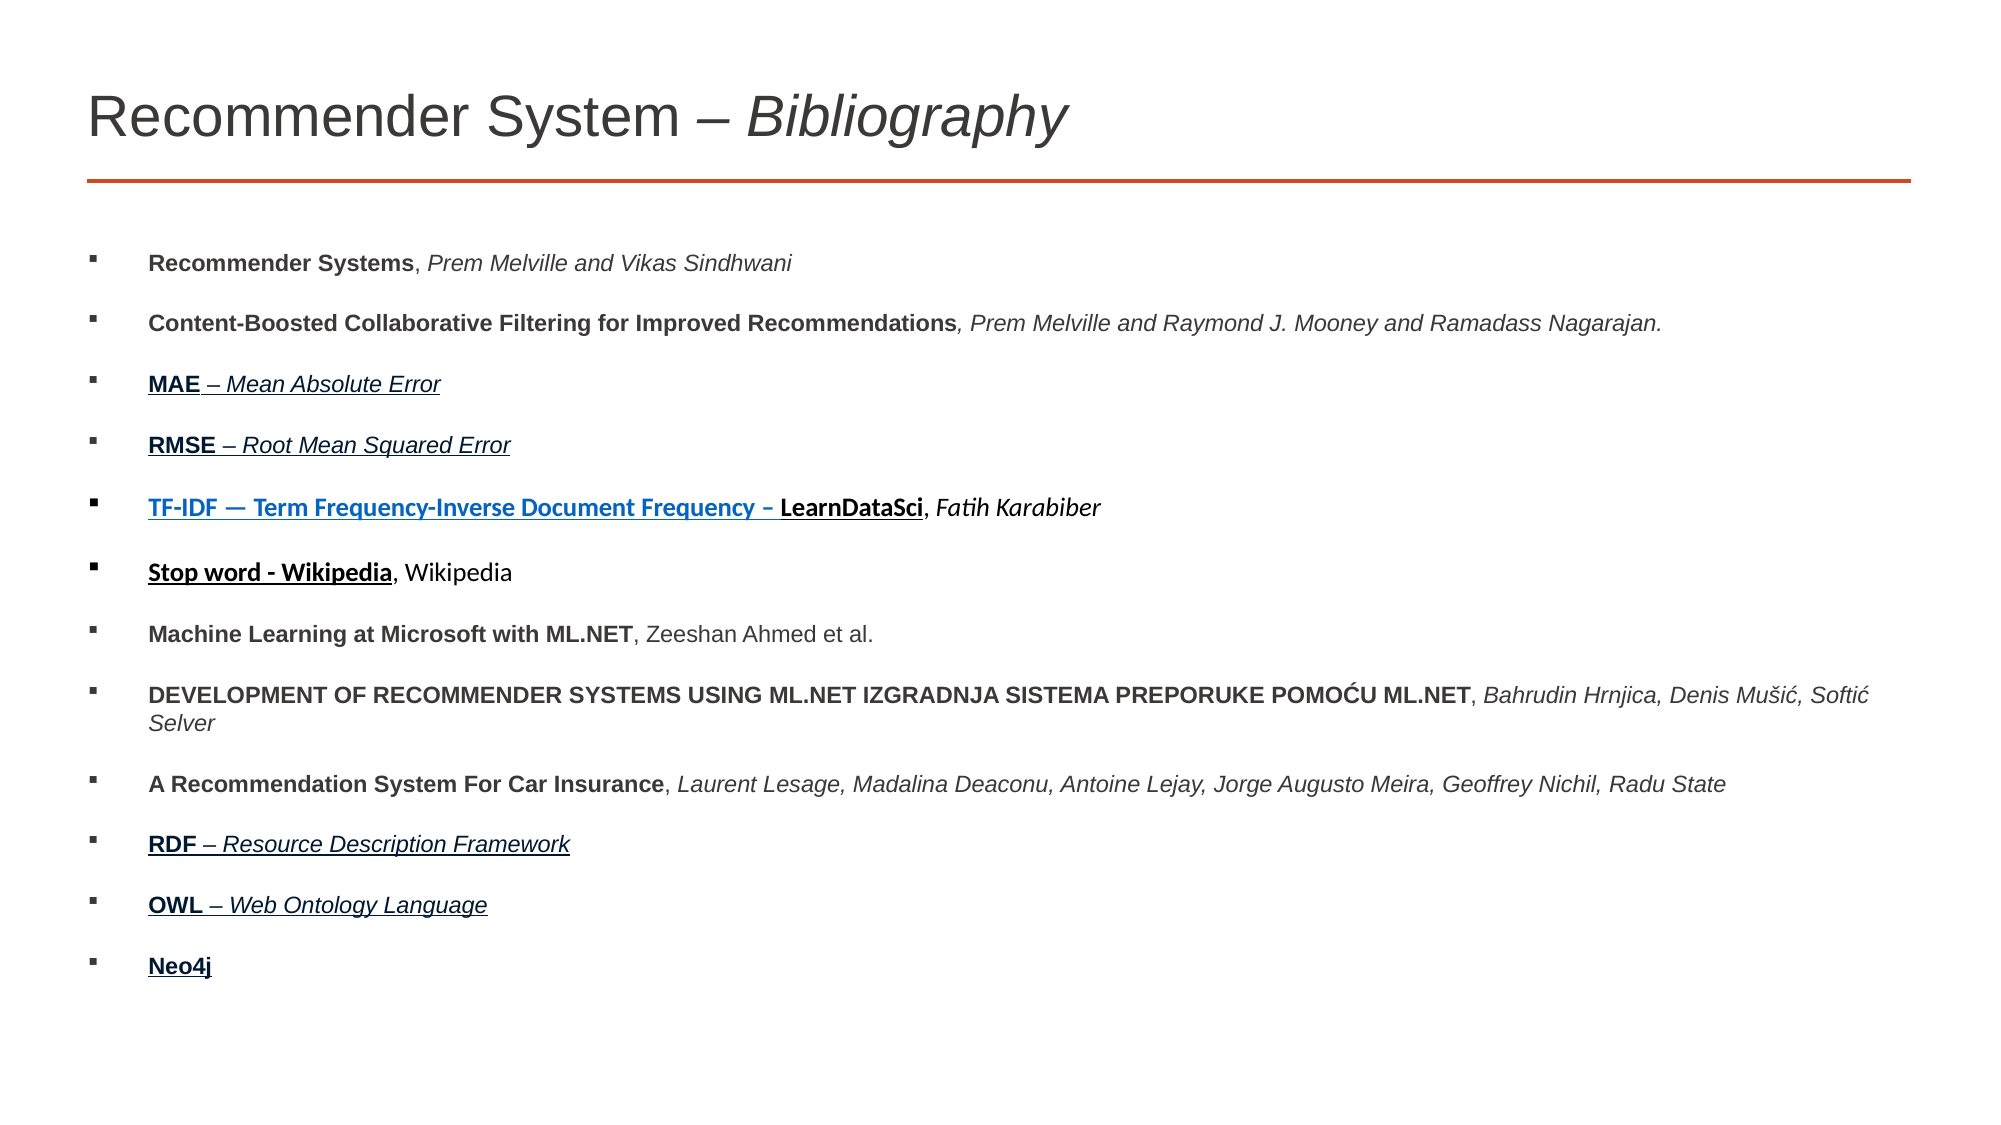

# Recommender System – Bibliography
Recommender Systems, Prem Melville and Vikas Sindhwani
Content-Boosted Collaborative Filtering for Improved Recommendations, Prem Melville and Raymond J. Mooney and Ramadass Nagarajan.
MAE – Mean Absolute Error
RMSE – Root Mean Squared Error
TF-IDF — Term Frequency-Inverse Document Frequency – LearnDataSci, Fatih Karabiber
Stop word - Wikipedia, Wikipedia
Machine Learning at Microsoft with ML.NET, Zeeshan Ahmed et al.
DEVELOPMENT OF RECOMMENDER SYSTEMS USING ML.NET IZGRADNJA SISTEMA PREPORUKE POMOĆU ML.NET, Bahrudin Hrnjica, Denis Mušić, Softić Selver
A Recommendation System For Car Insurance, Laurent Lesage, Madalina Deaconu, Antoine Lejay, Jorge Augusto Meira, Geoffrey Nichil, Radu State
RDF – Resource Description Framework
OWL – Web Ontology Language
Neo4j